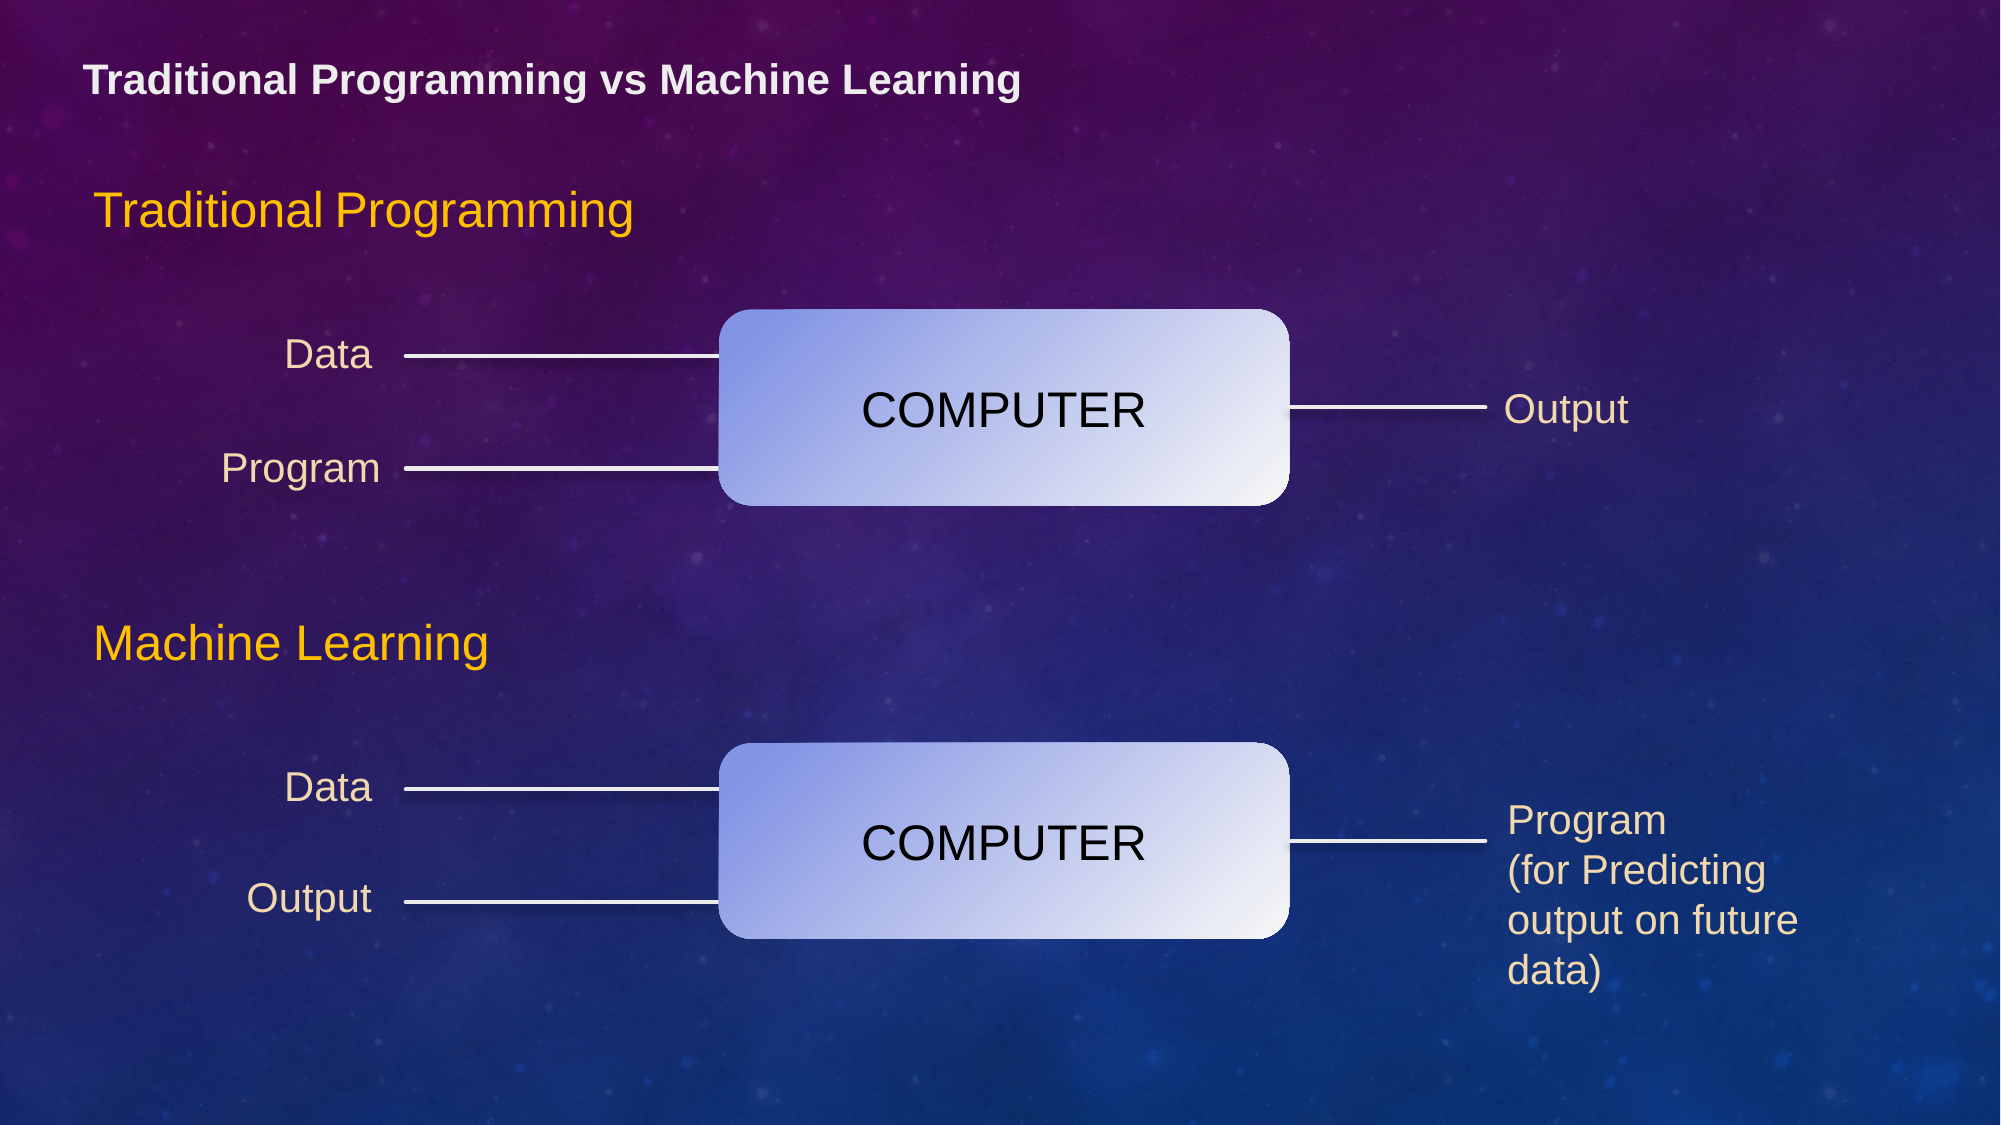

Traditional Programming vs Machine Learning
Traditional Programming
COMPUTER
Data
Output
Program
Machine Learning
COMPUTER
Data
Program
(for Predicting output on future data)
Output